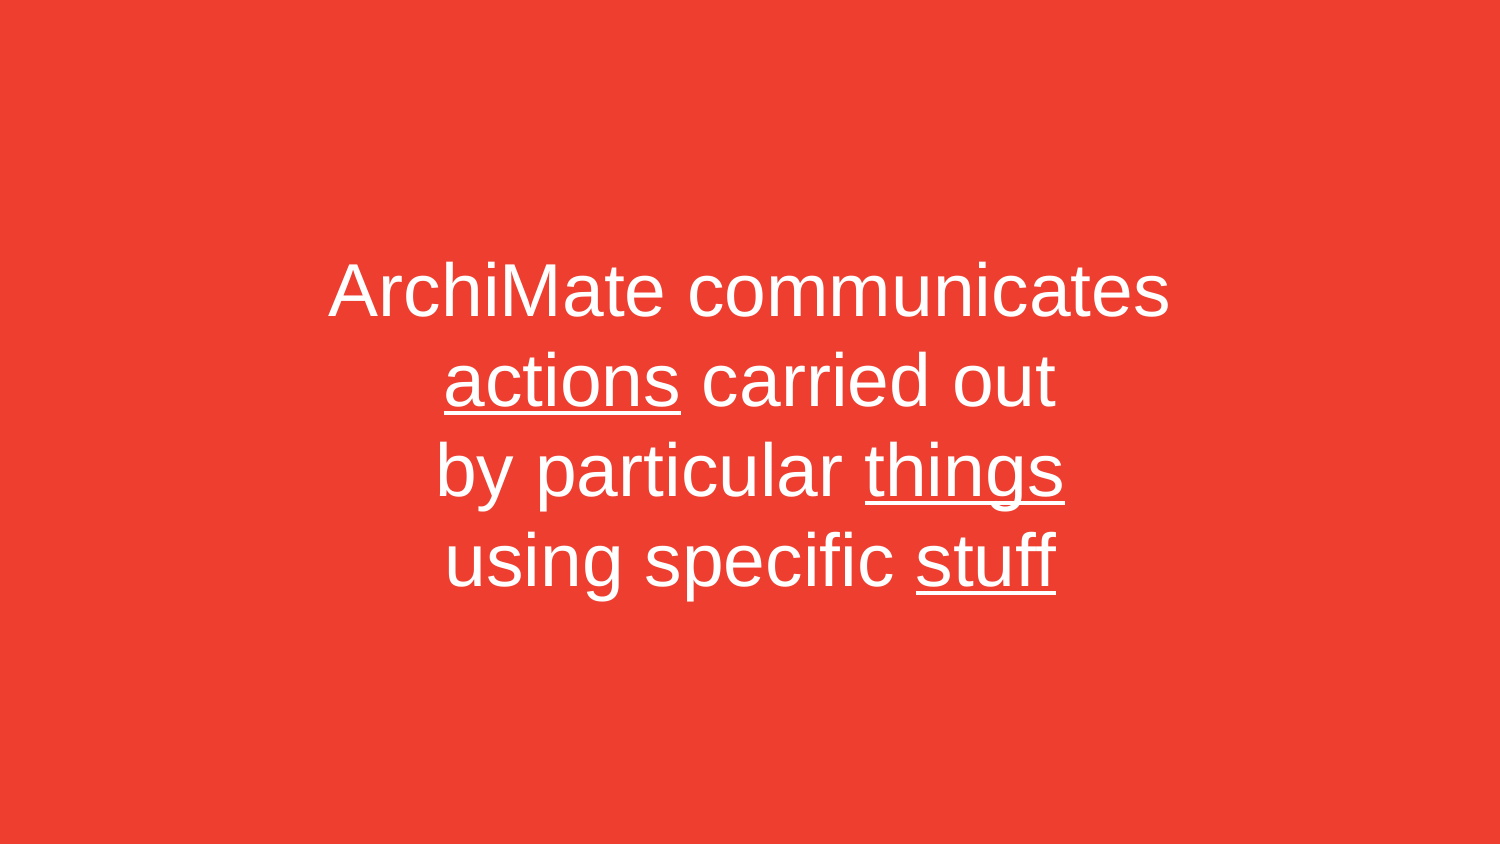

# ArchiMate communicates actions carried out by particular things using specific stuff